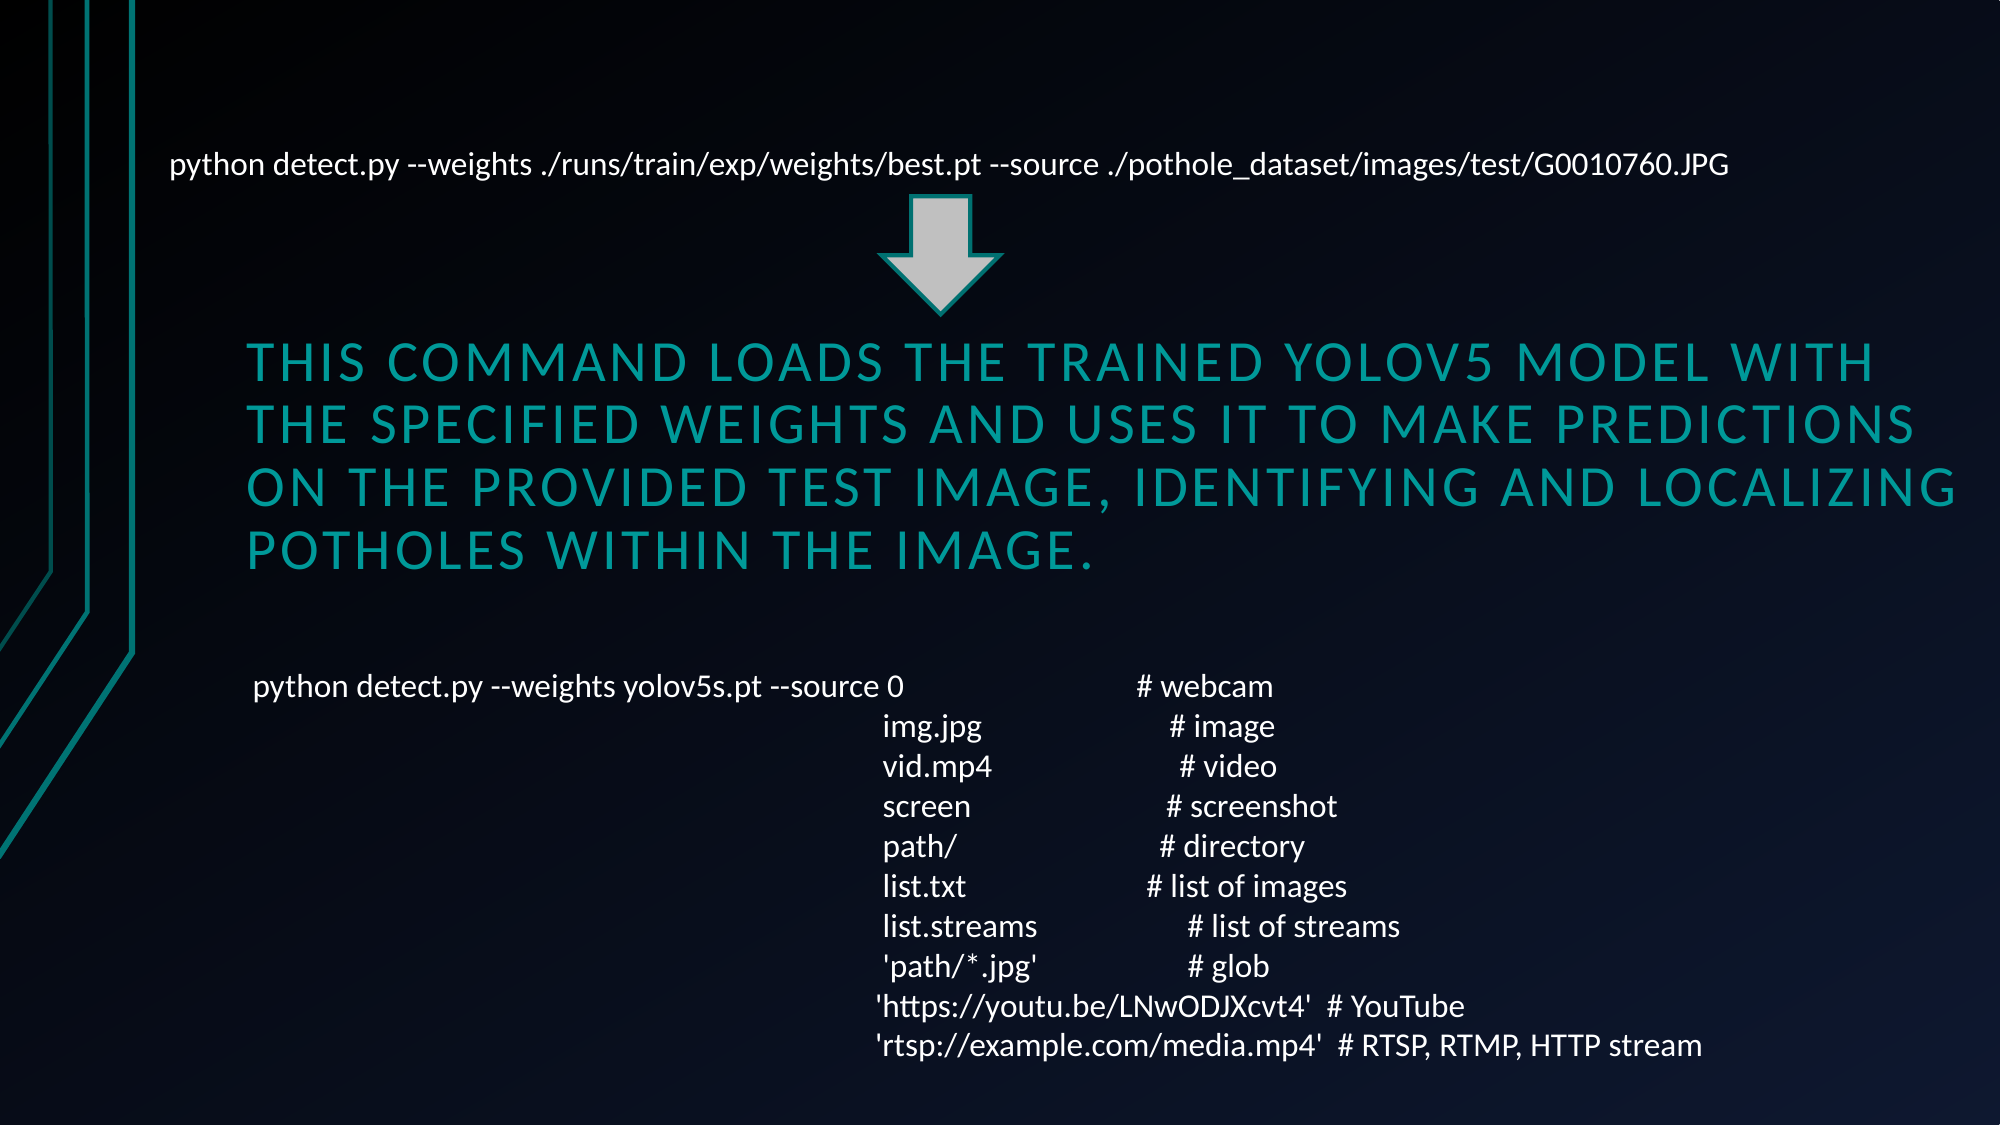

python detect.py --weights ./runs/train/exp/weights/best.pt --source ./pothole_dataset/images/test/G0010760.JPG

# this command loads the trained YOLOv5 model with the specified weights and uses it to make predictions on the provided test image, identifying and localizing potholes within the image.
python detect.py --weights yolov5s.pt --source 0                               # webcam
                                                                                    img.jpg                         # image
                                                                                    vid.mp4                         # video
                                                                                    screen                          # screenshot
                                                                                    path/                           # directory
                                                                                    list.txt                        # list of images
                                                                                    list.streams                    # list of streams
                                                                                    'path/*.jpg'                    # glob
                                                                                   'https://youtu.be/LNwODJXcvt4'  # YouTube
                                                                                   'rtsp://example.com/media.mp4'  # RTSP, RTMP, HTTP stream